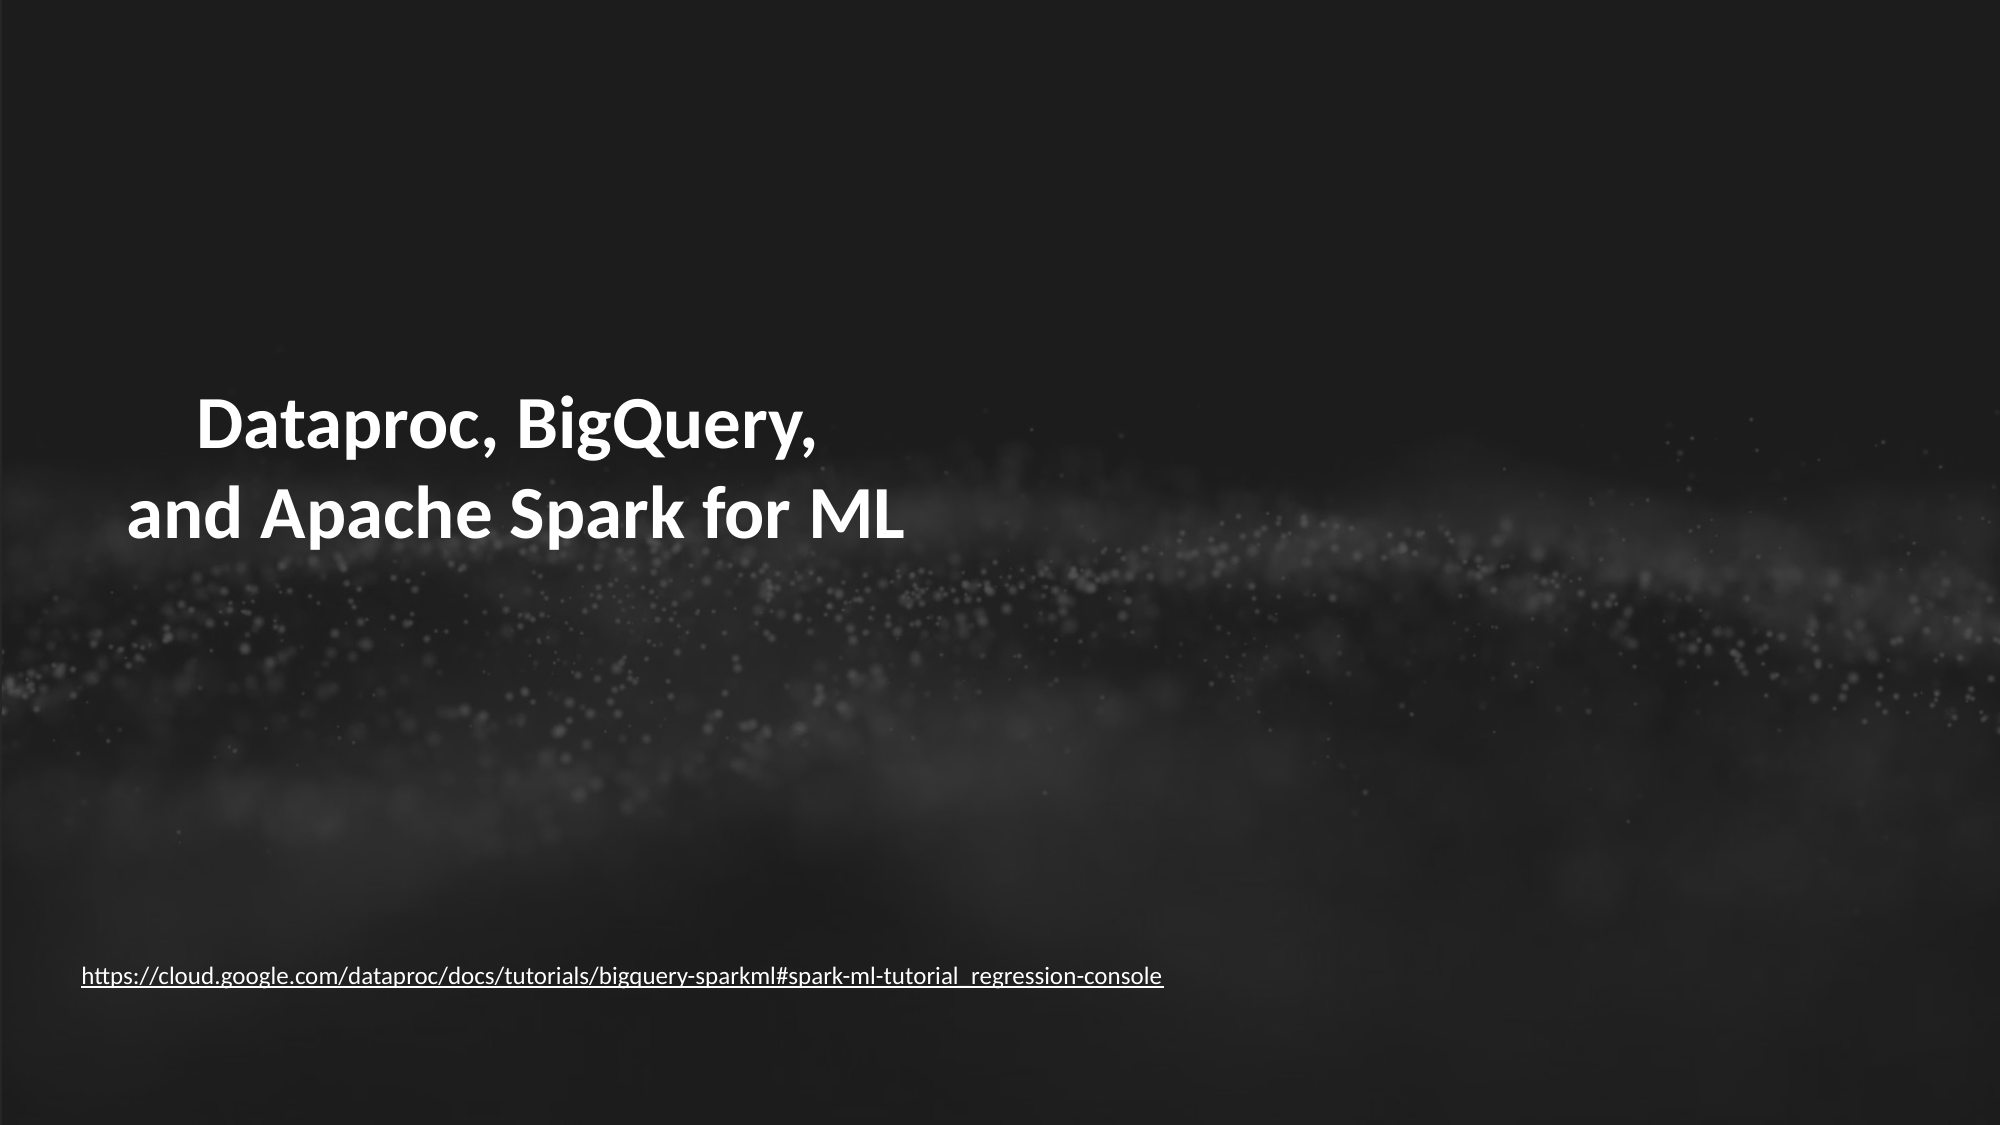

Dataproc, BigQuery,
and Apache Spark for ML
https://cloud.google.com/dataproc/docs/tutorials/bigquery-sparkml#spark-ml-tutorial_regression-console